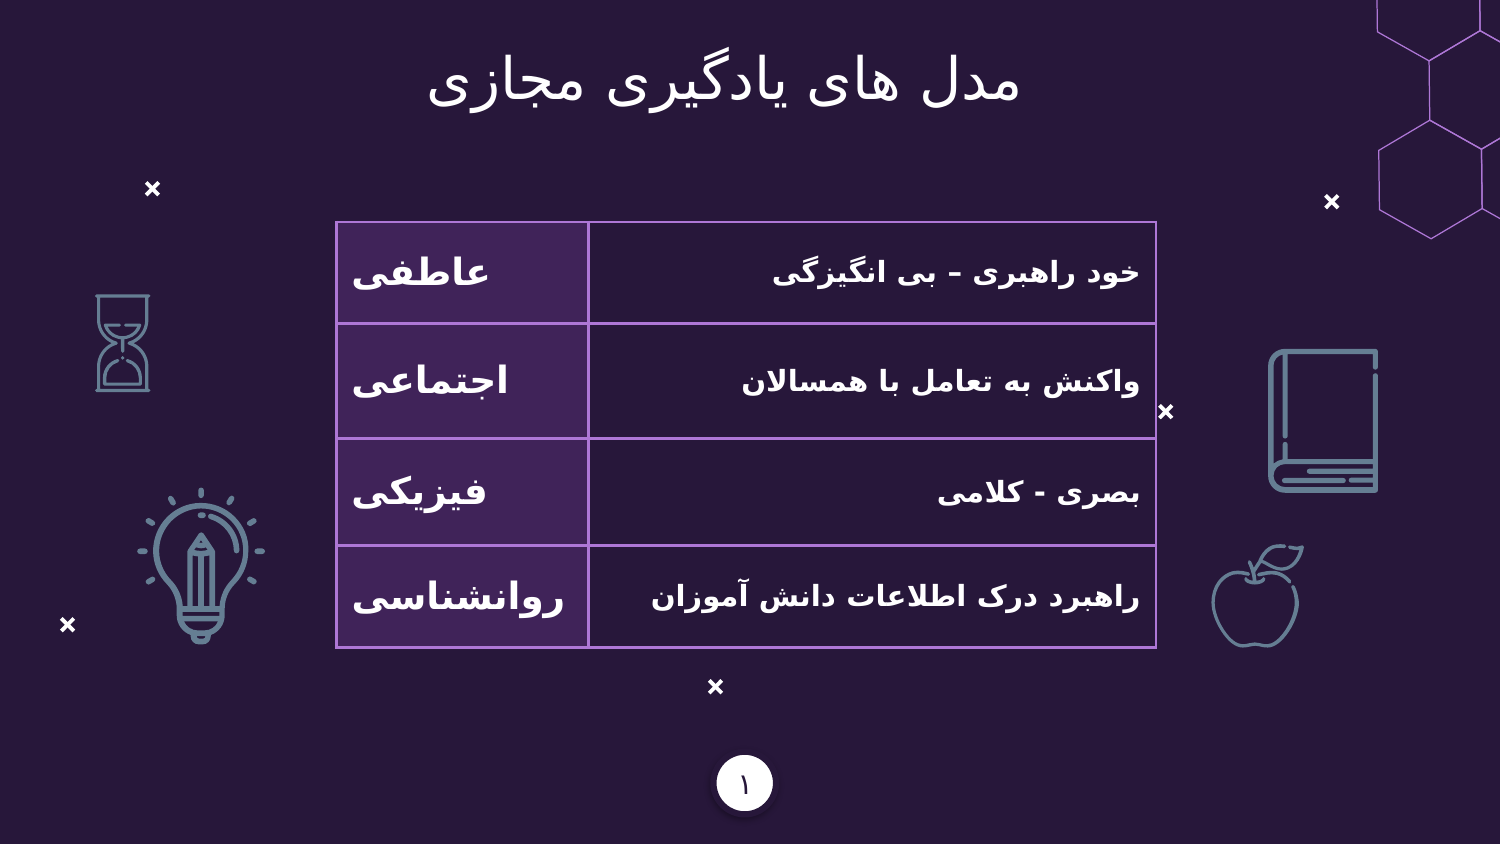

# مدل های یادگیری مجازی

| عاطفی | خود راهبری – بی انگیزگی |
| --- | --- |
| اجتماعی | واکنش به تعامل با همسالان |
| فیزیکی | بصری - کلامی |
| روانشناسی | راهبرد درک اطلاعات دانش آموزان |

۱